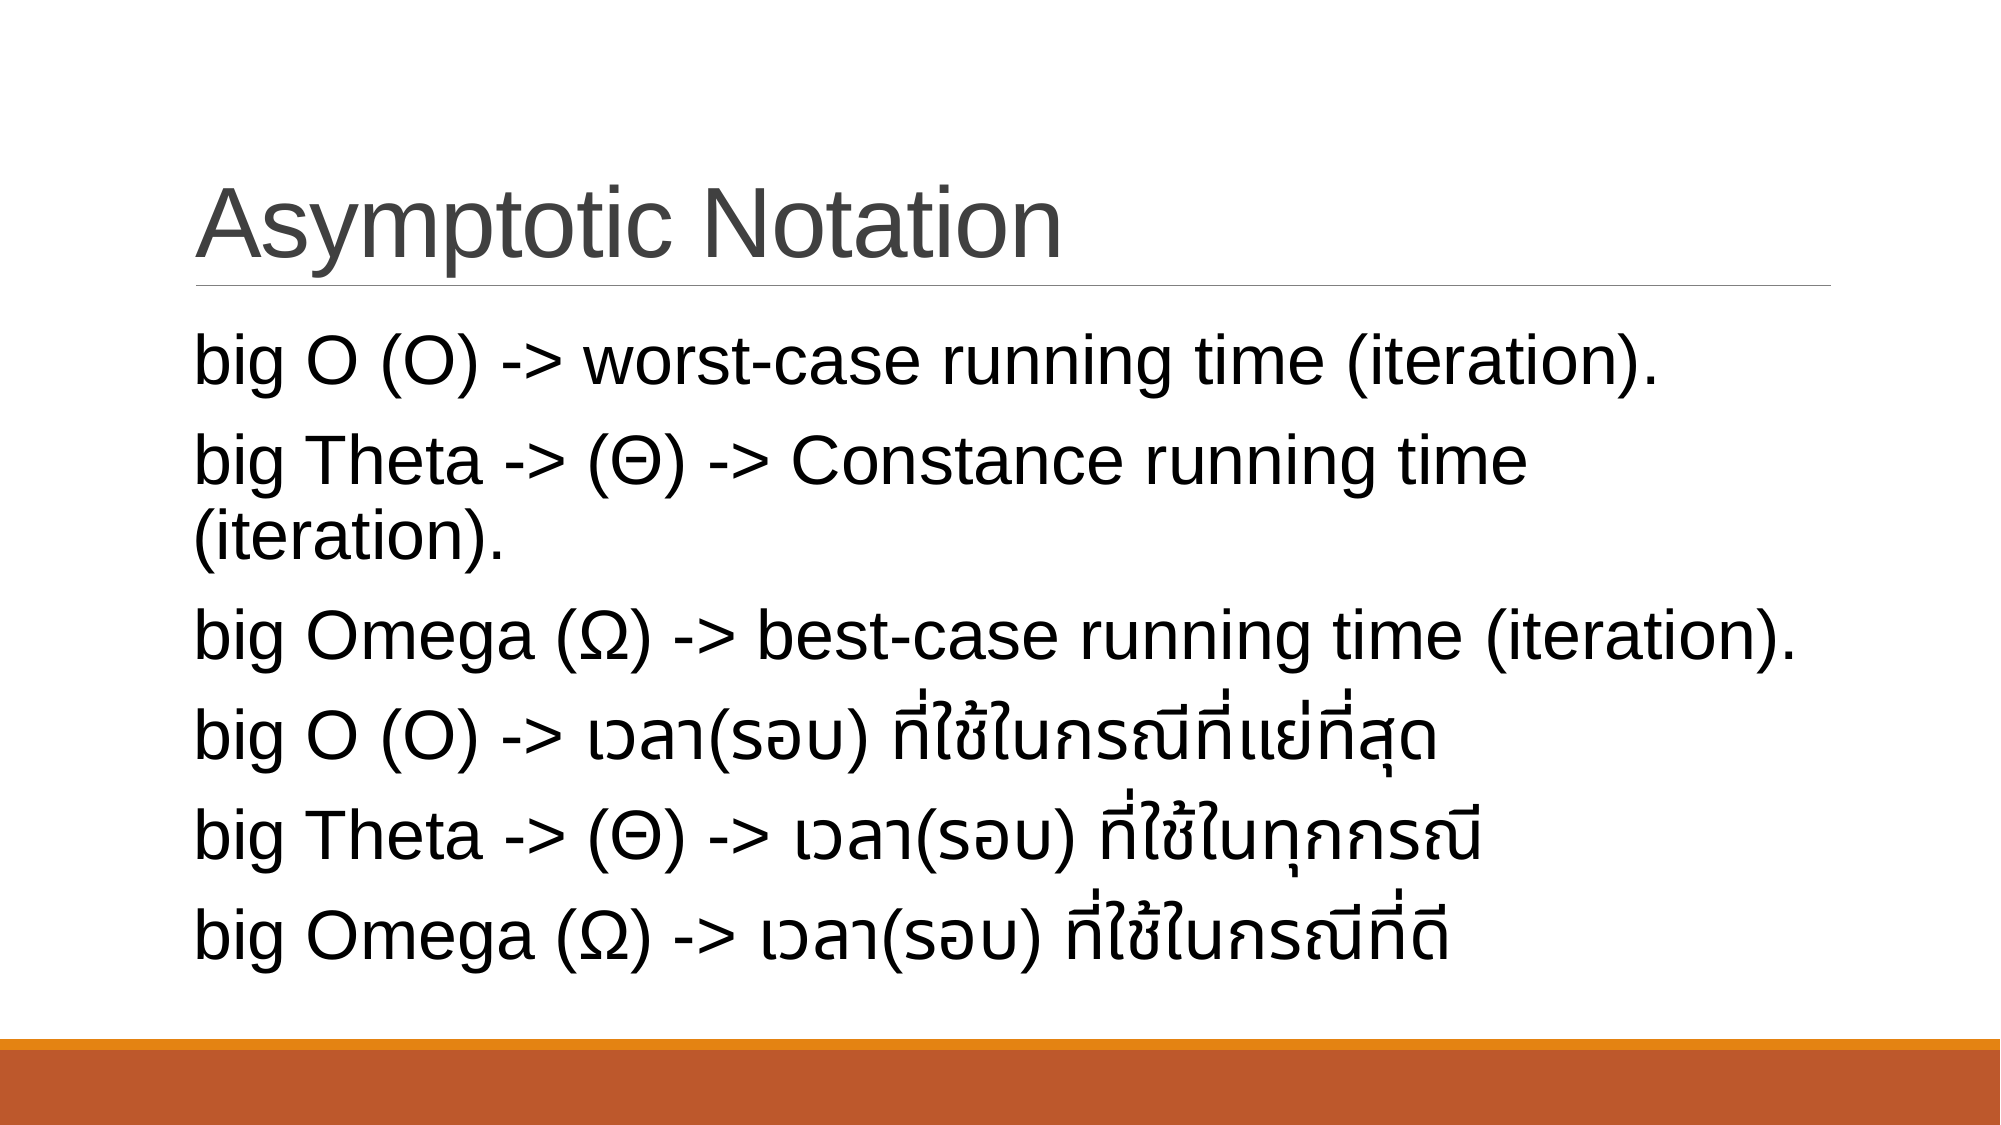

# Asymptotic Notation
big O (O) -> worst-case running time (iteration).
big Theta -> (Θ) -> Constance running time (iteration).
big Omega (Ω) -> best-case running time (iteration).
big O (O) -> เวลา(รอบ) ที่ใช้ในกรณีที่แย่ที่สุด
big Theta -> (Θ) -> เวลา(รอบ) ที่ใช้ในทุกกรณี
big Omega (Ω) -> เวลา(รอบ) ที่ใช้ในกรณีที่ดี